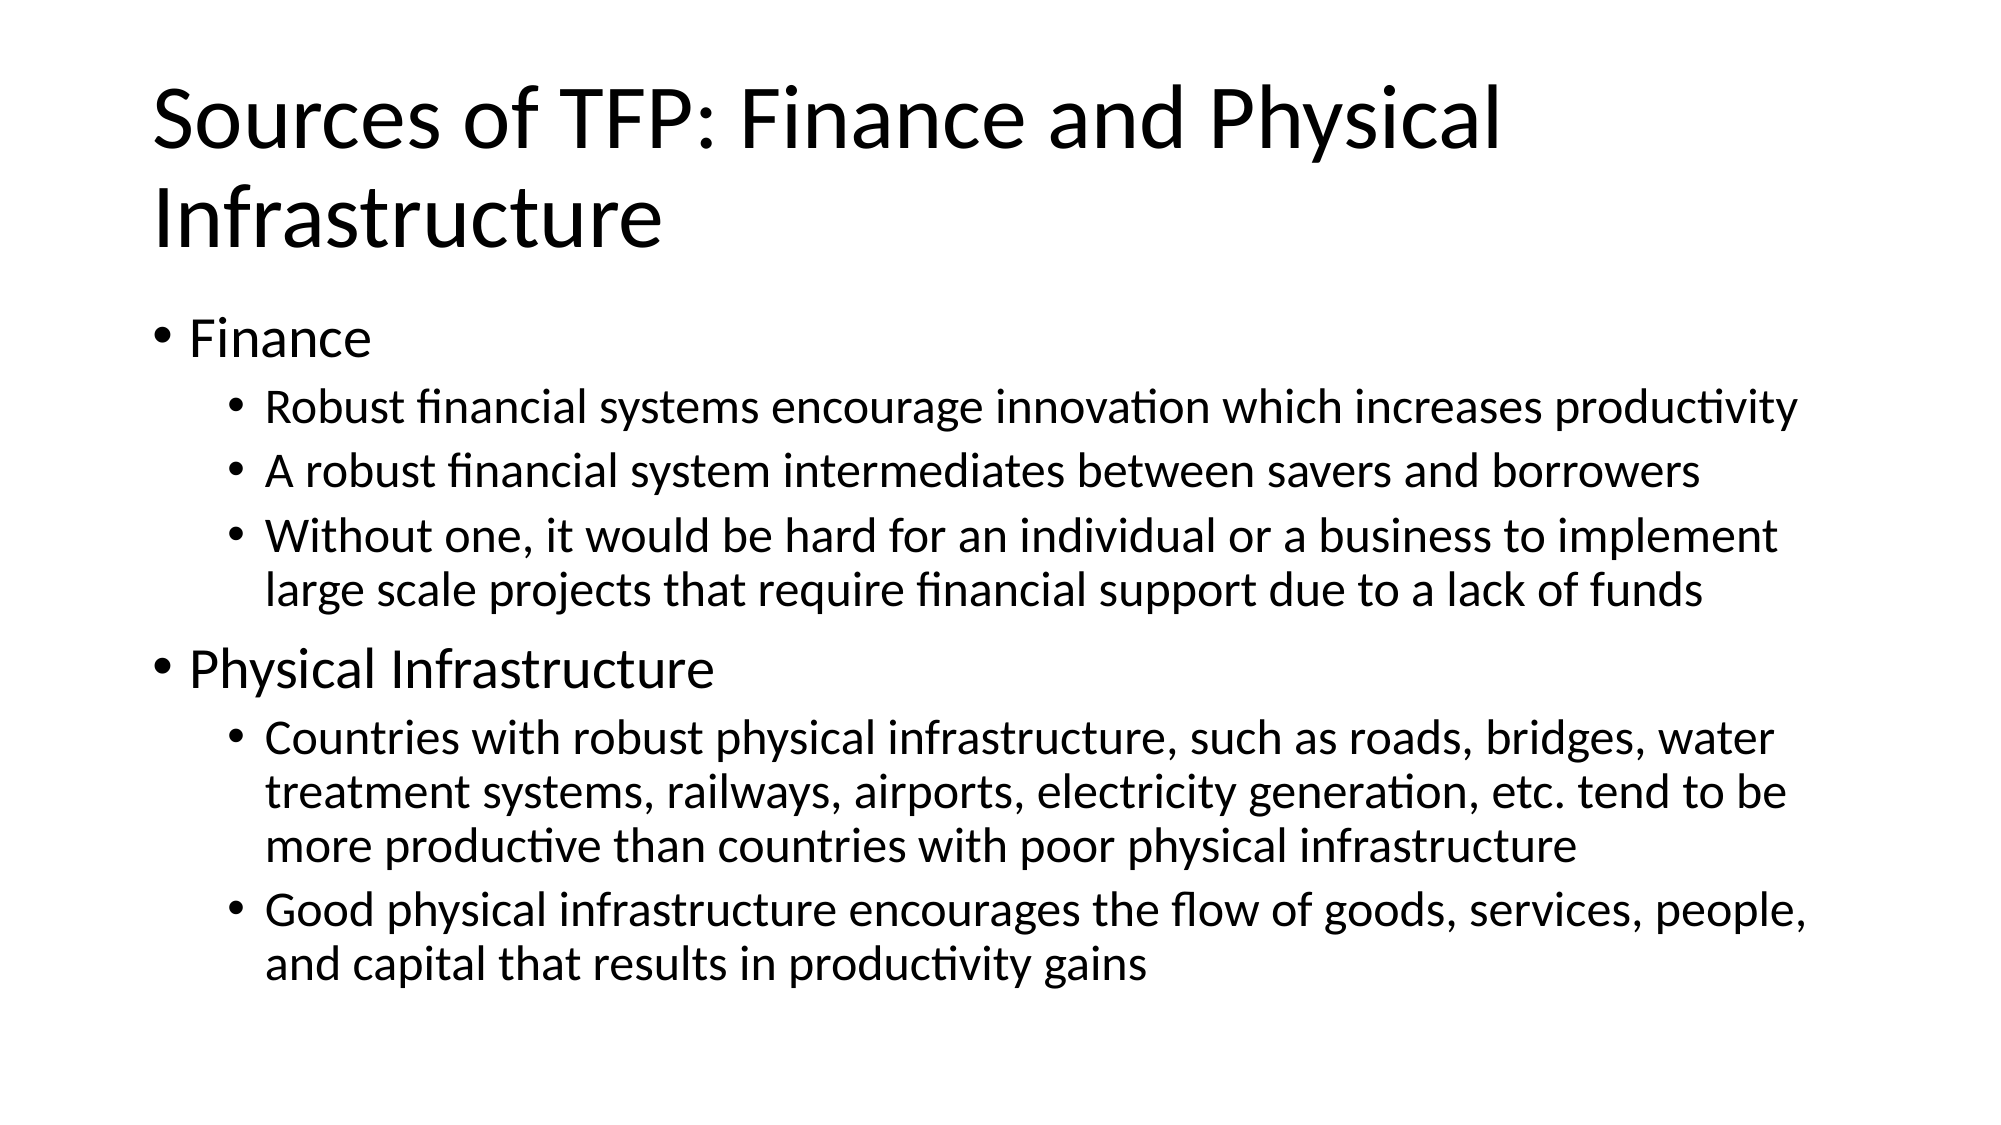

# Sources of TFP: Finance and Physical Infrastructure
Finance
Robust financial systems encourage innovation which increases productivity
A robust financial system intermediates between savers and borrowers
Without one, it would be hard for an individual or a business to implement large scale projects that require financial support due to a lack of funds
Physical Infrastructure
Countries with robust physical infrastructure, such as roads, bridges, water treatment systems, railways, airports, electricity generation, etc. tend to be more productive than countries with poor physical infrastructure
Good physical infrastructure encourages the flow of goods, services, people, and capital that results in productivity gains